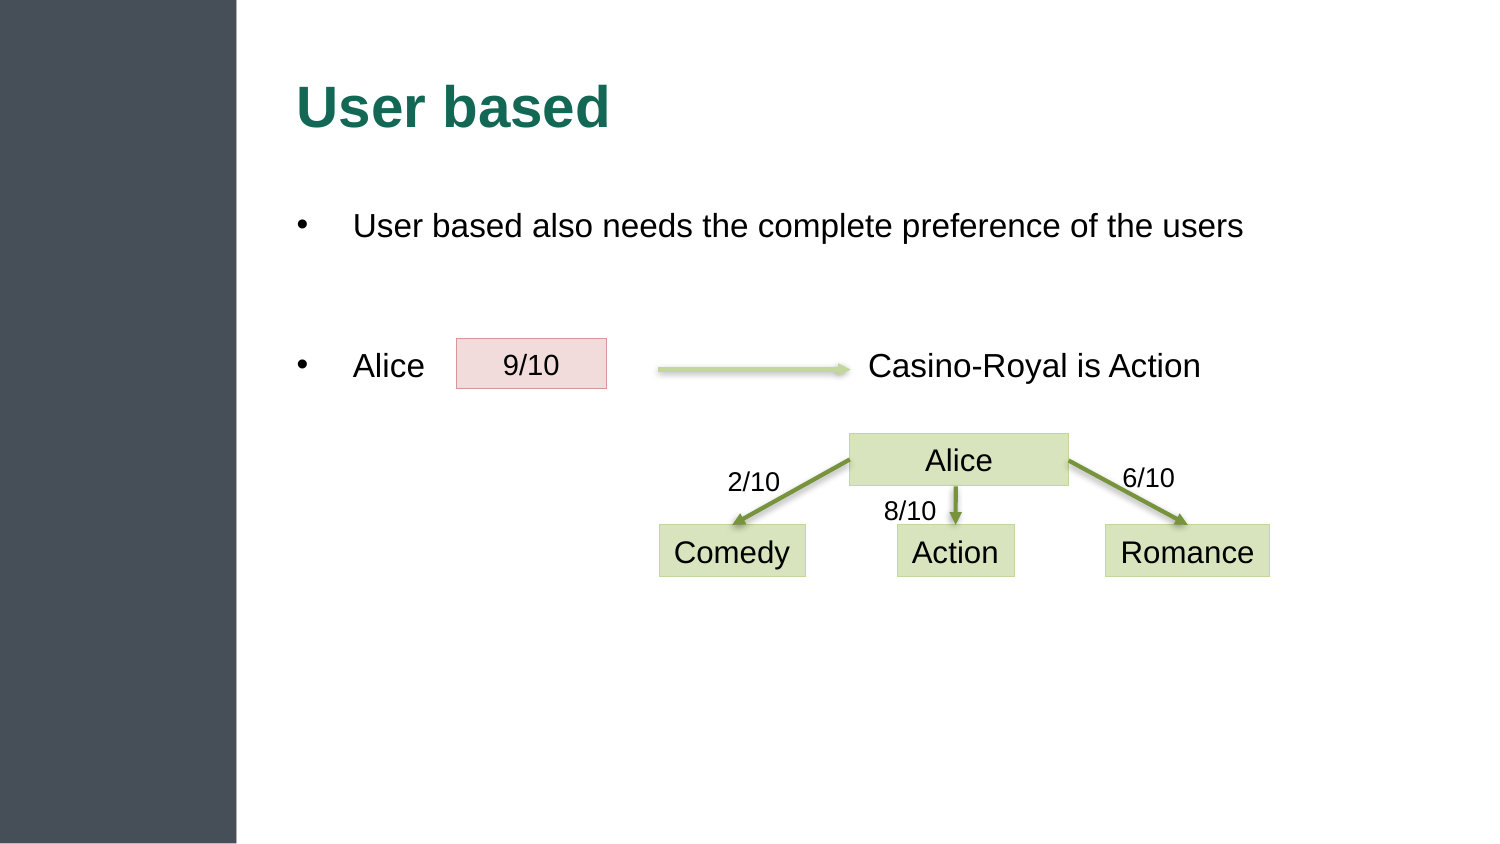

# User based
User based also needs the complete preference of the users

Alice                                                Casino-Royal is Action

9/10
Alice
6/10
2/10
8/10
Action
Comedy
Romance